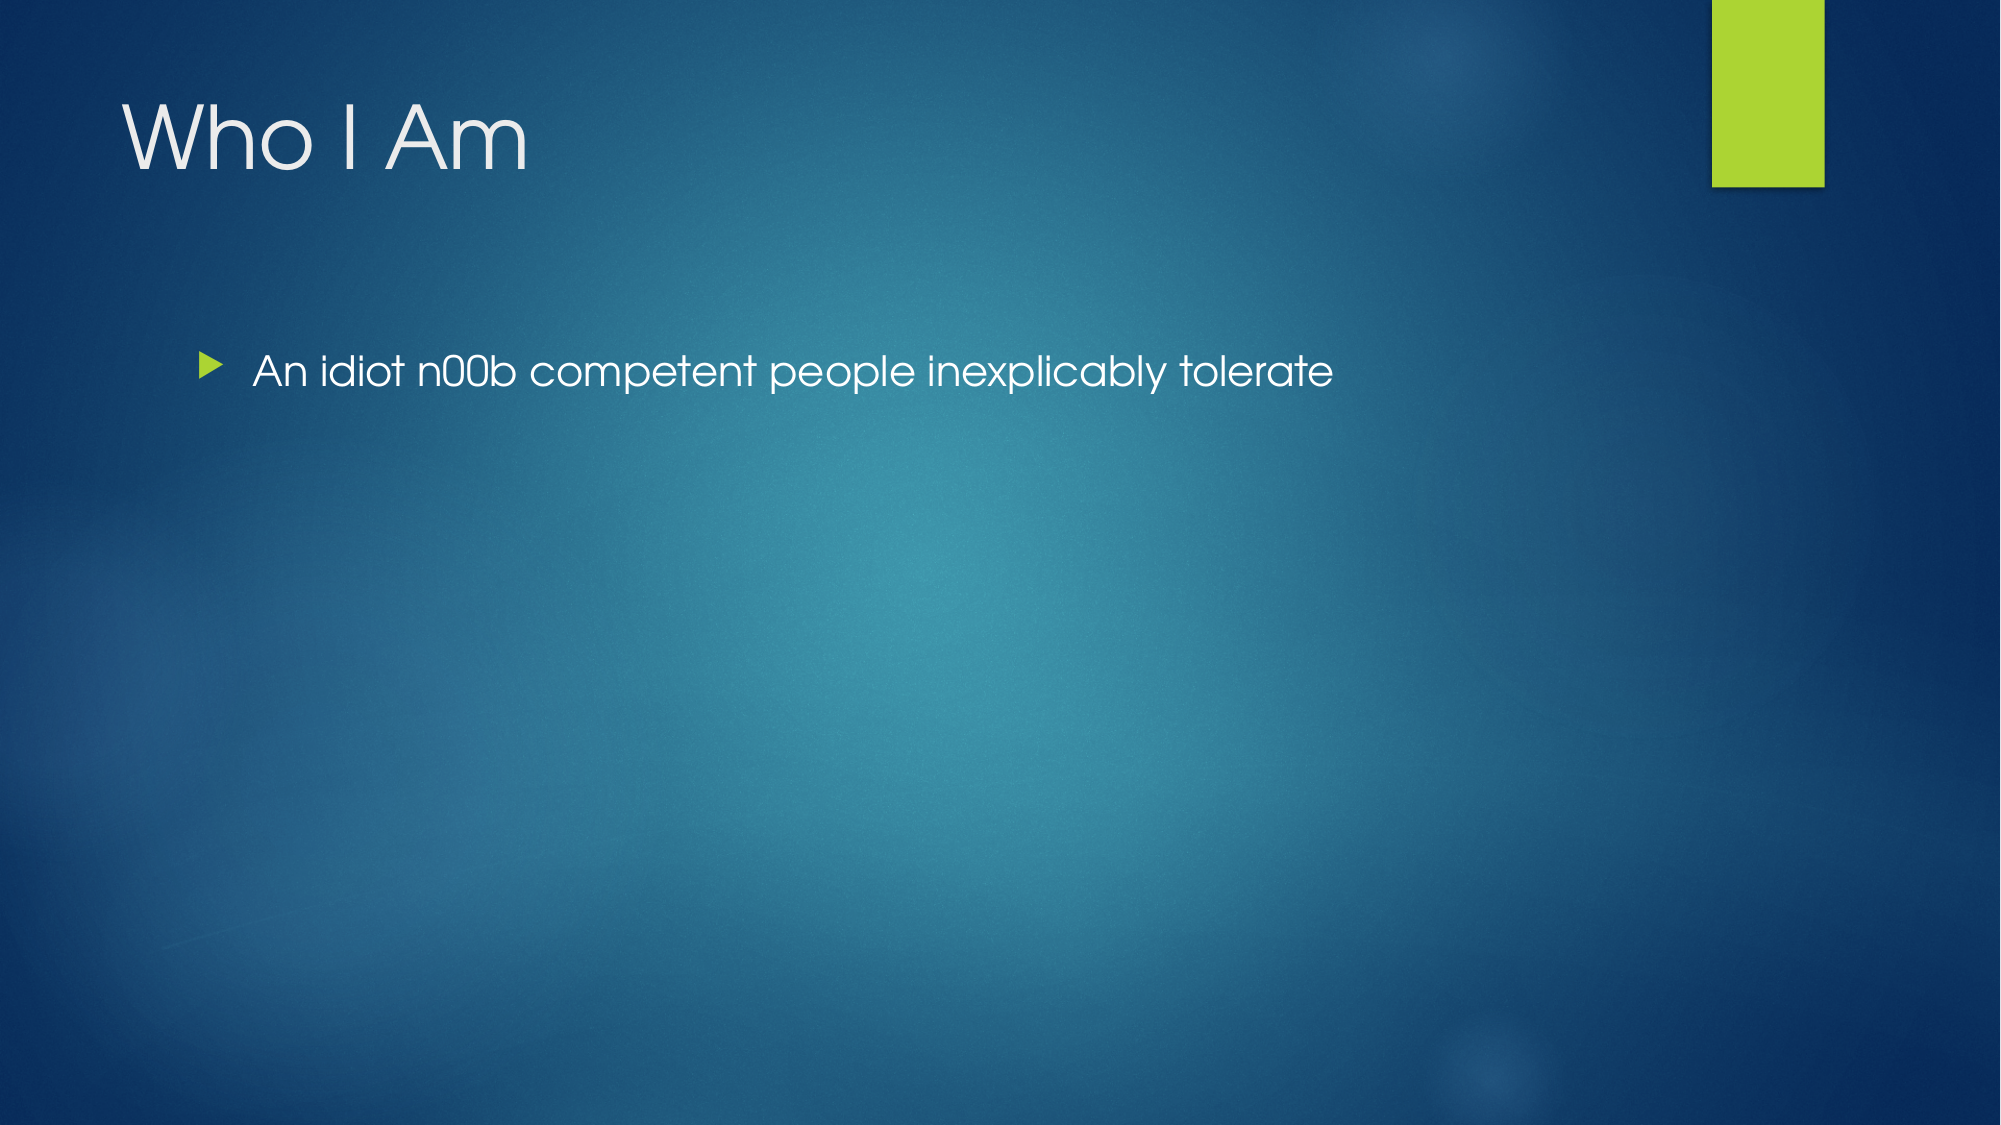

# Who I Am
An idiot n00b competent people inexplicably tolerate